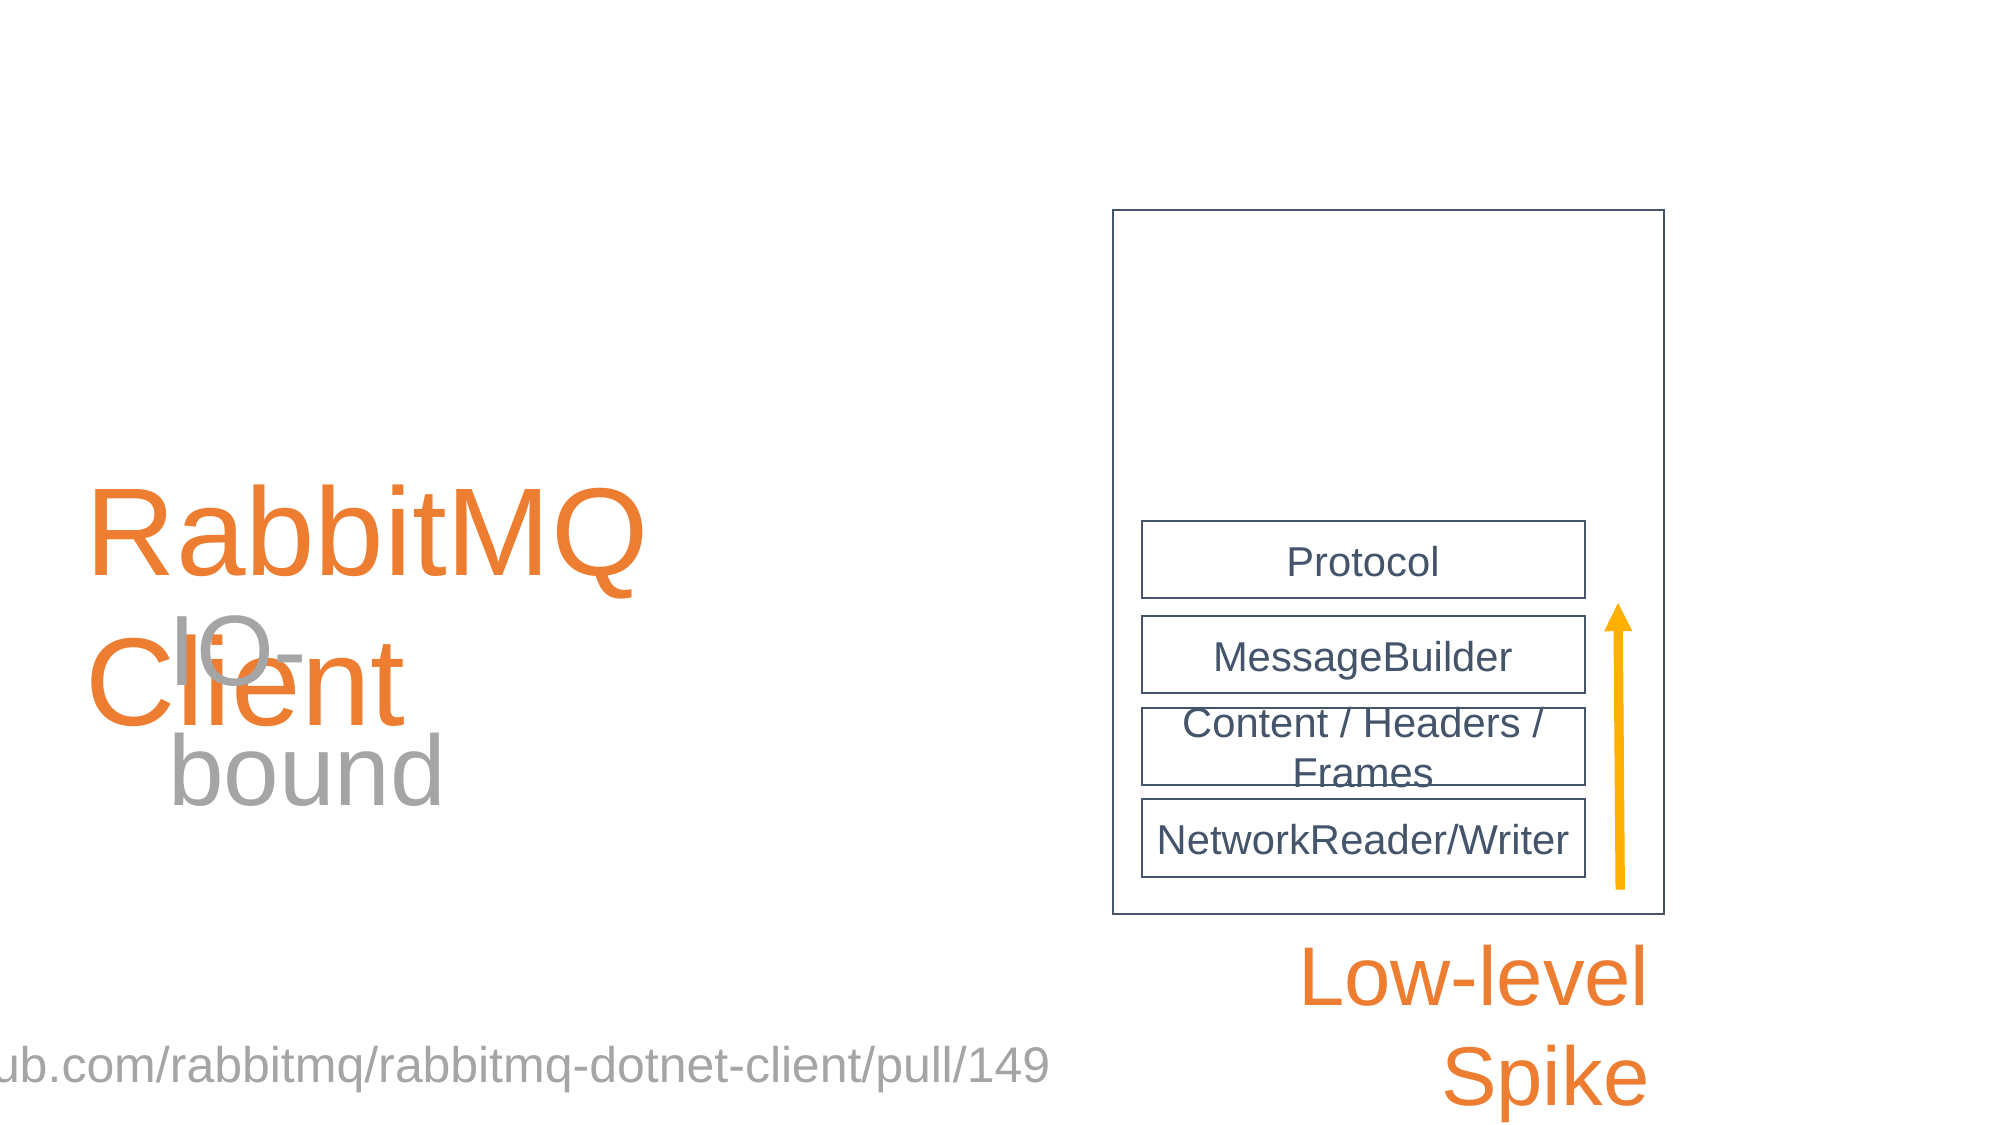

RabbitMQ Client
Protocol
IO-bound
MessageBuilder
Content / Headers / Frames
NetworkReader/Writer
Low-level Spike
github.com/rabbitmq/rabbitmq-dotnet-client/pull/149